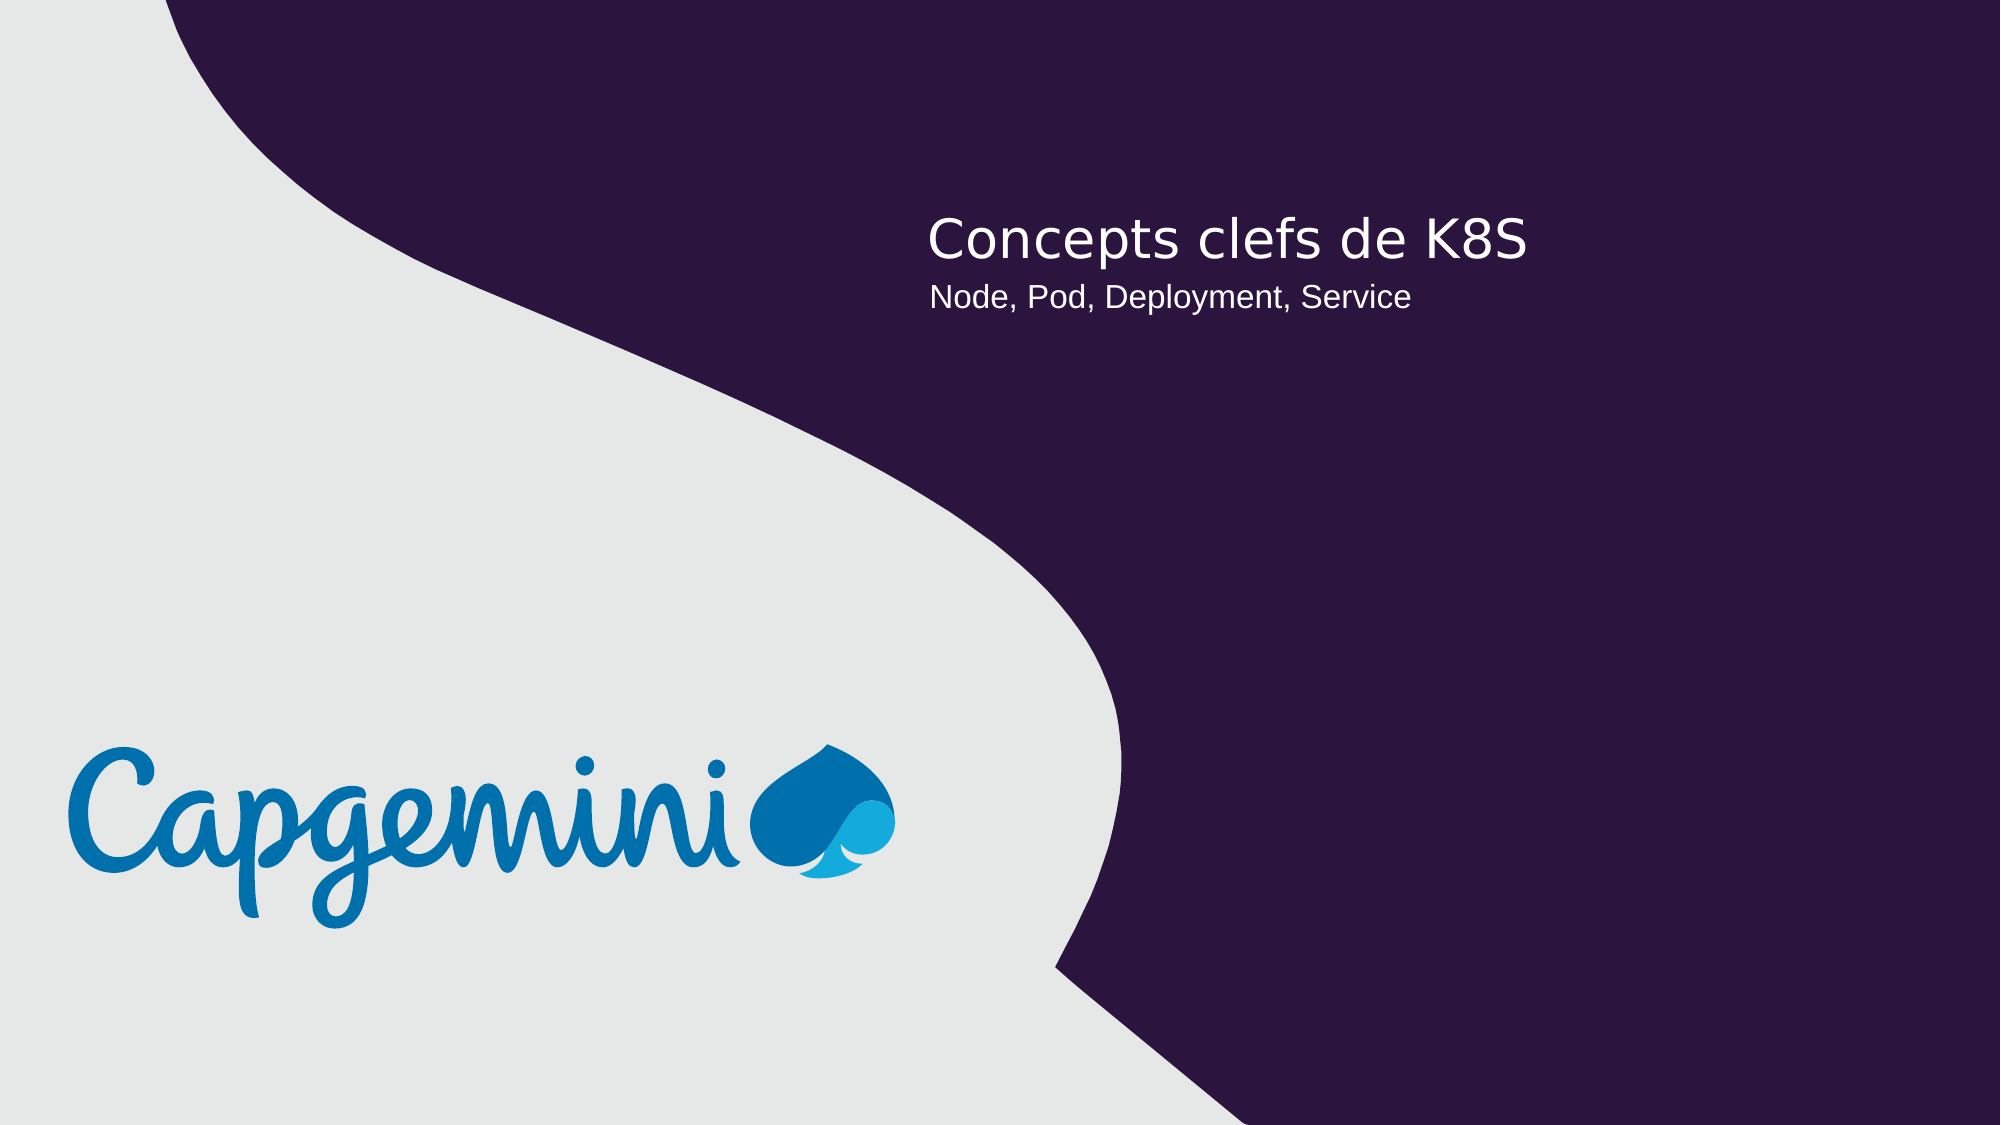

# Concepts clefs de K8S
Node, Pod, Deployment, Service